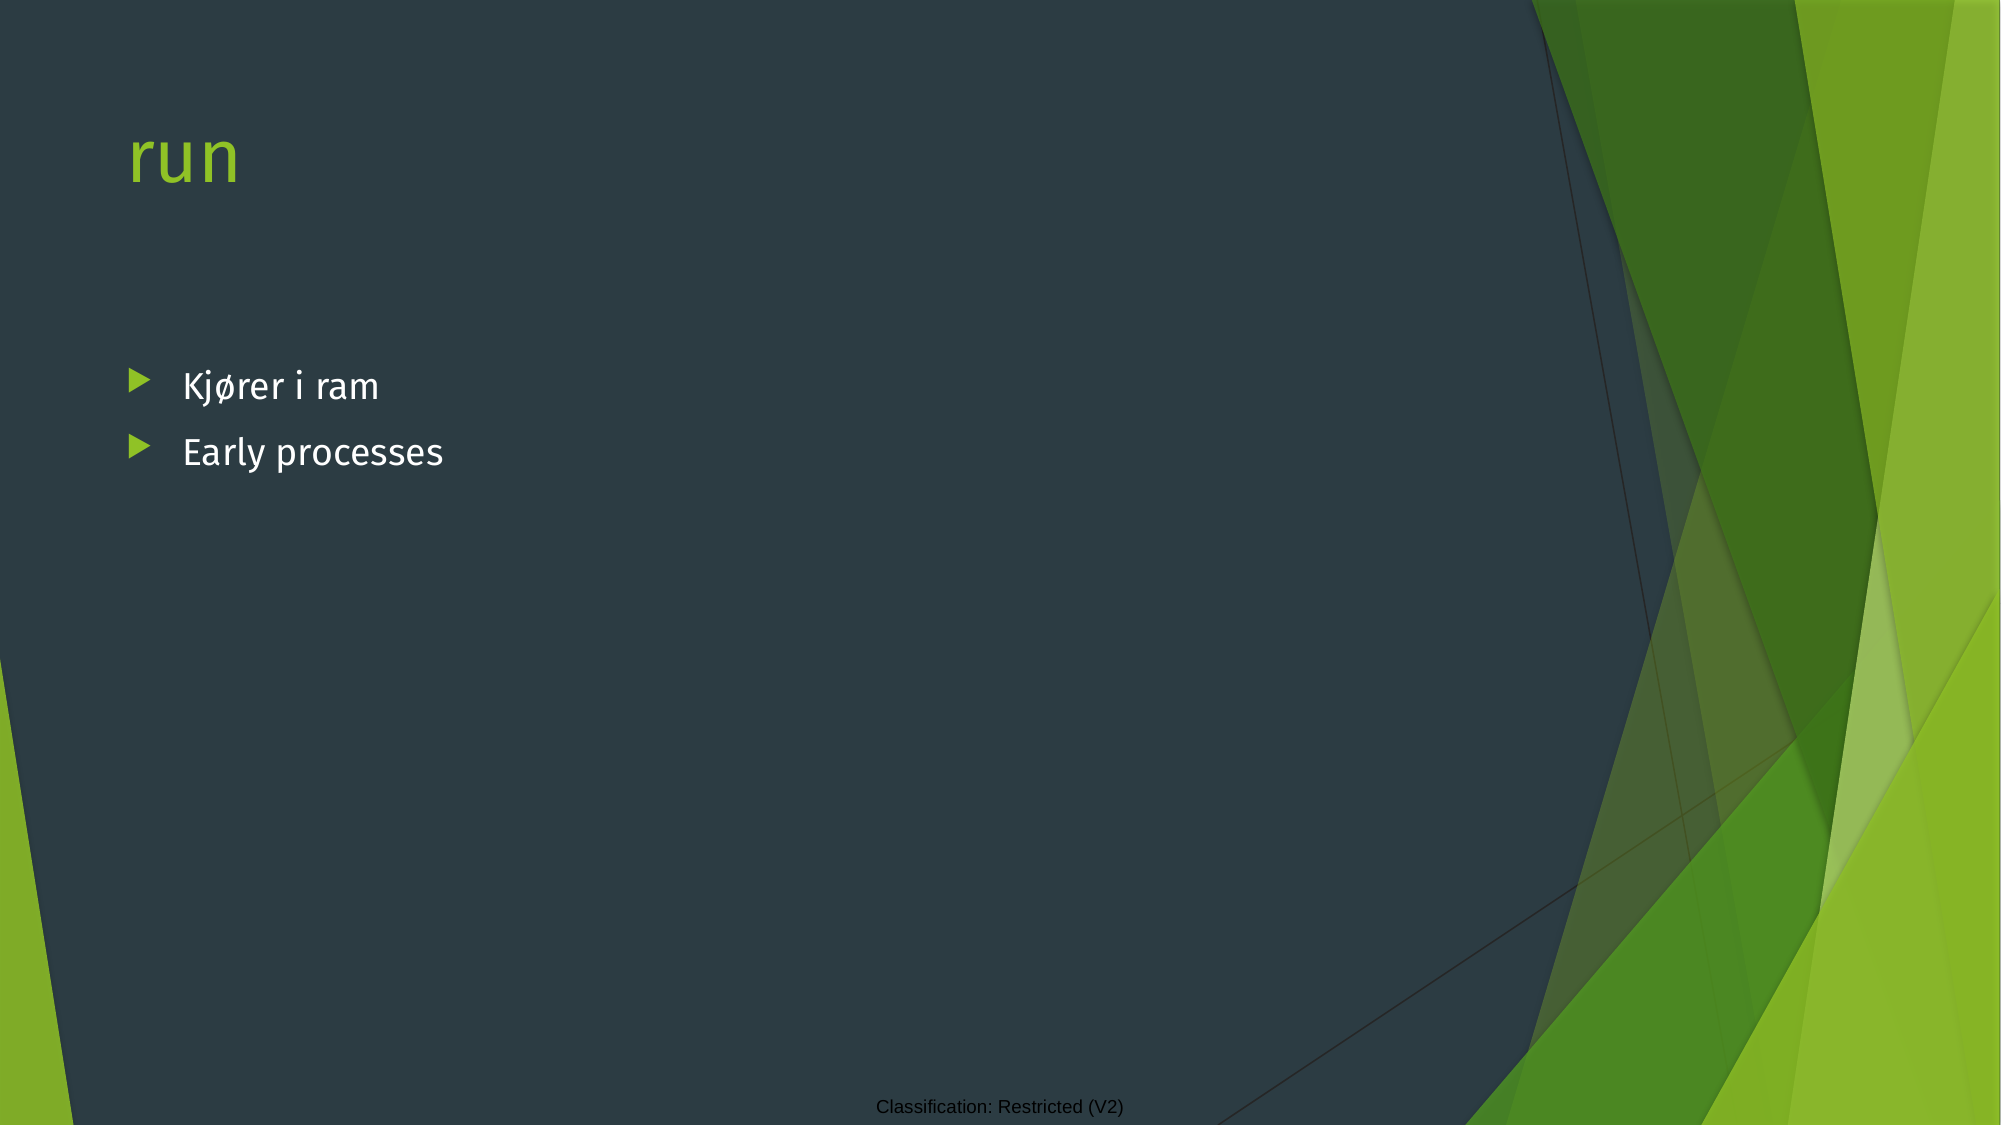

# run
Kjører i ram
Early processes